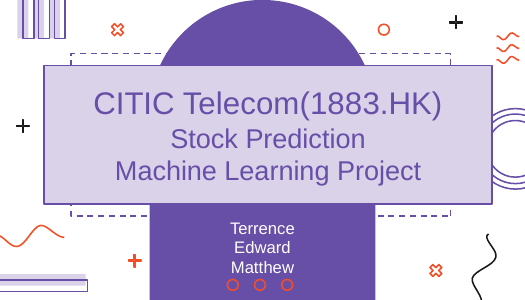

# CITIC Telecom(1883.HK)
Stock Prediction
Machine Learning Project

Terrence
Edward
Matthew